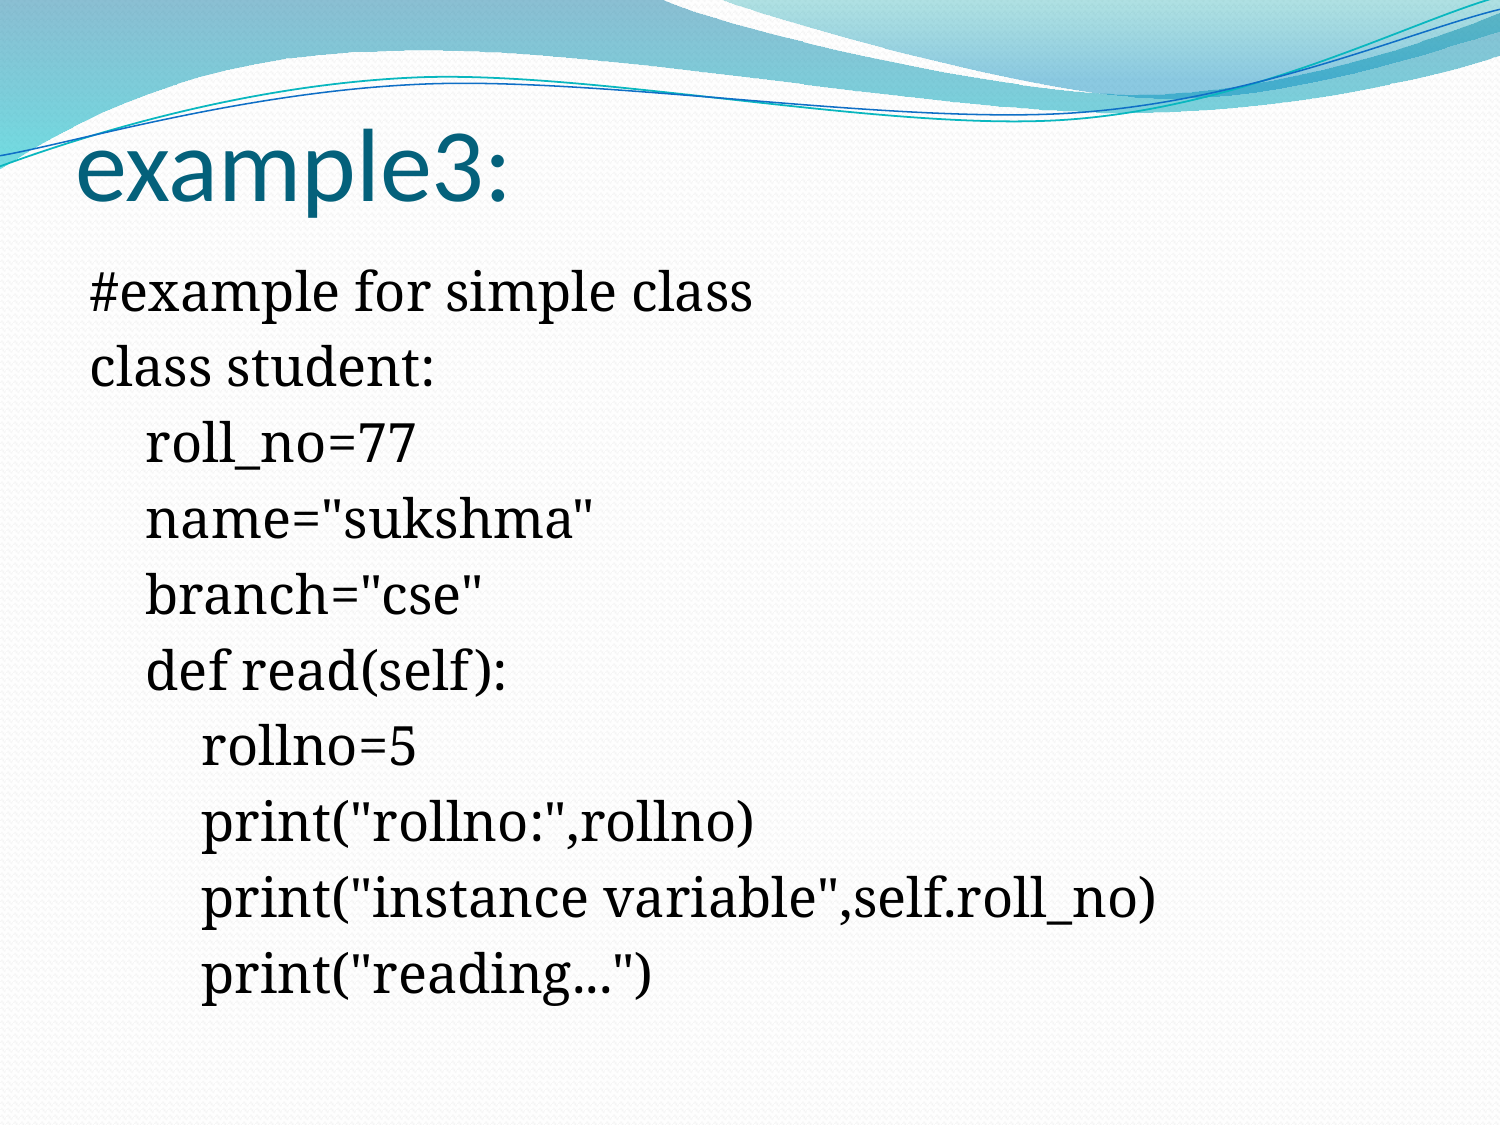

# example3:
#example for simple class
class student:
    roll_no=77
    name="sukshma"
    branch="cse"
    def read(self):
        rollno=5
        print("rollno:",rollno)
        print("instance variable",self.roll_no)
        print("reading...")